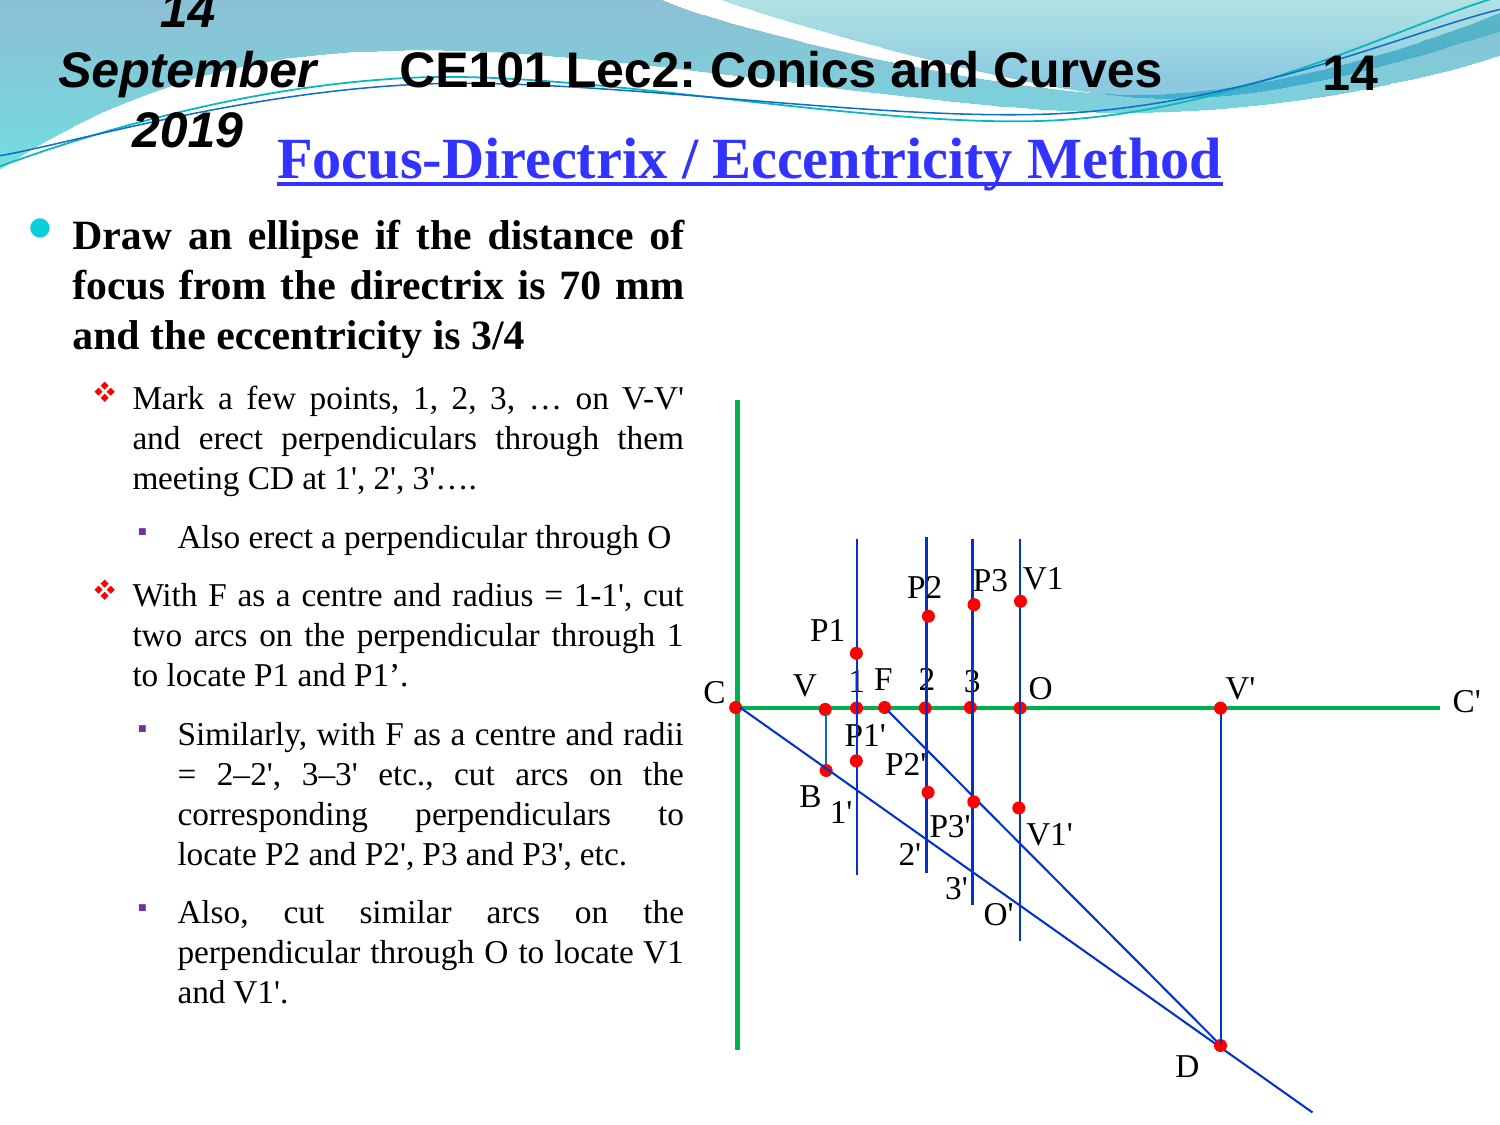

14 September 2019
CE101 Lec2: Conics and Curves
14
# Focus-Directrix / Eccentricity Method
Draw an ellipse if the distance of focus from the directrix is 70 mm and the eccentricity is 3/4
Mark a few points, 1, 2, 3, … on V-V' and erect perpendiculars through them meeting CD at 1', 2', 3'….
Also erect a perpendicular through O
With F as a centre and radius = 1-1', cut two arcs on the perpendicular through 1 to locate P1 and P1’.
Similarly, with F as a centre and radii = 2–2', 3–3' etc., cut arcs on the corresponding perpendiculars to locate P2 and P2', P3 and P3', etc.
Also, cut similar arcs on the perpendicular through O to locate V1 and V1'.
V1
P3
P2

P1

F
2
1
3
V
O
V'
C
C'

P1'
P2'

B
1'

P3'

V1'
2'
3'
O'
D